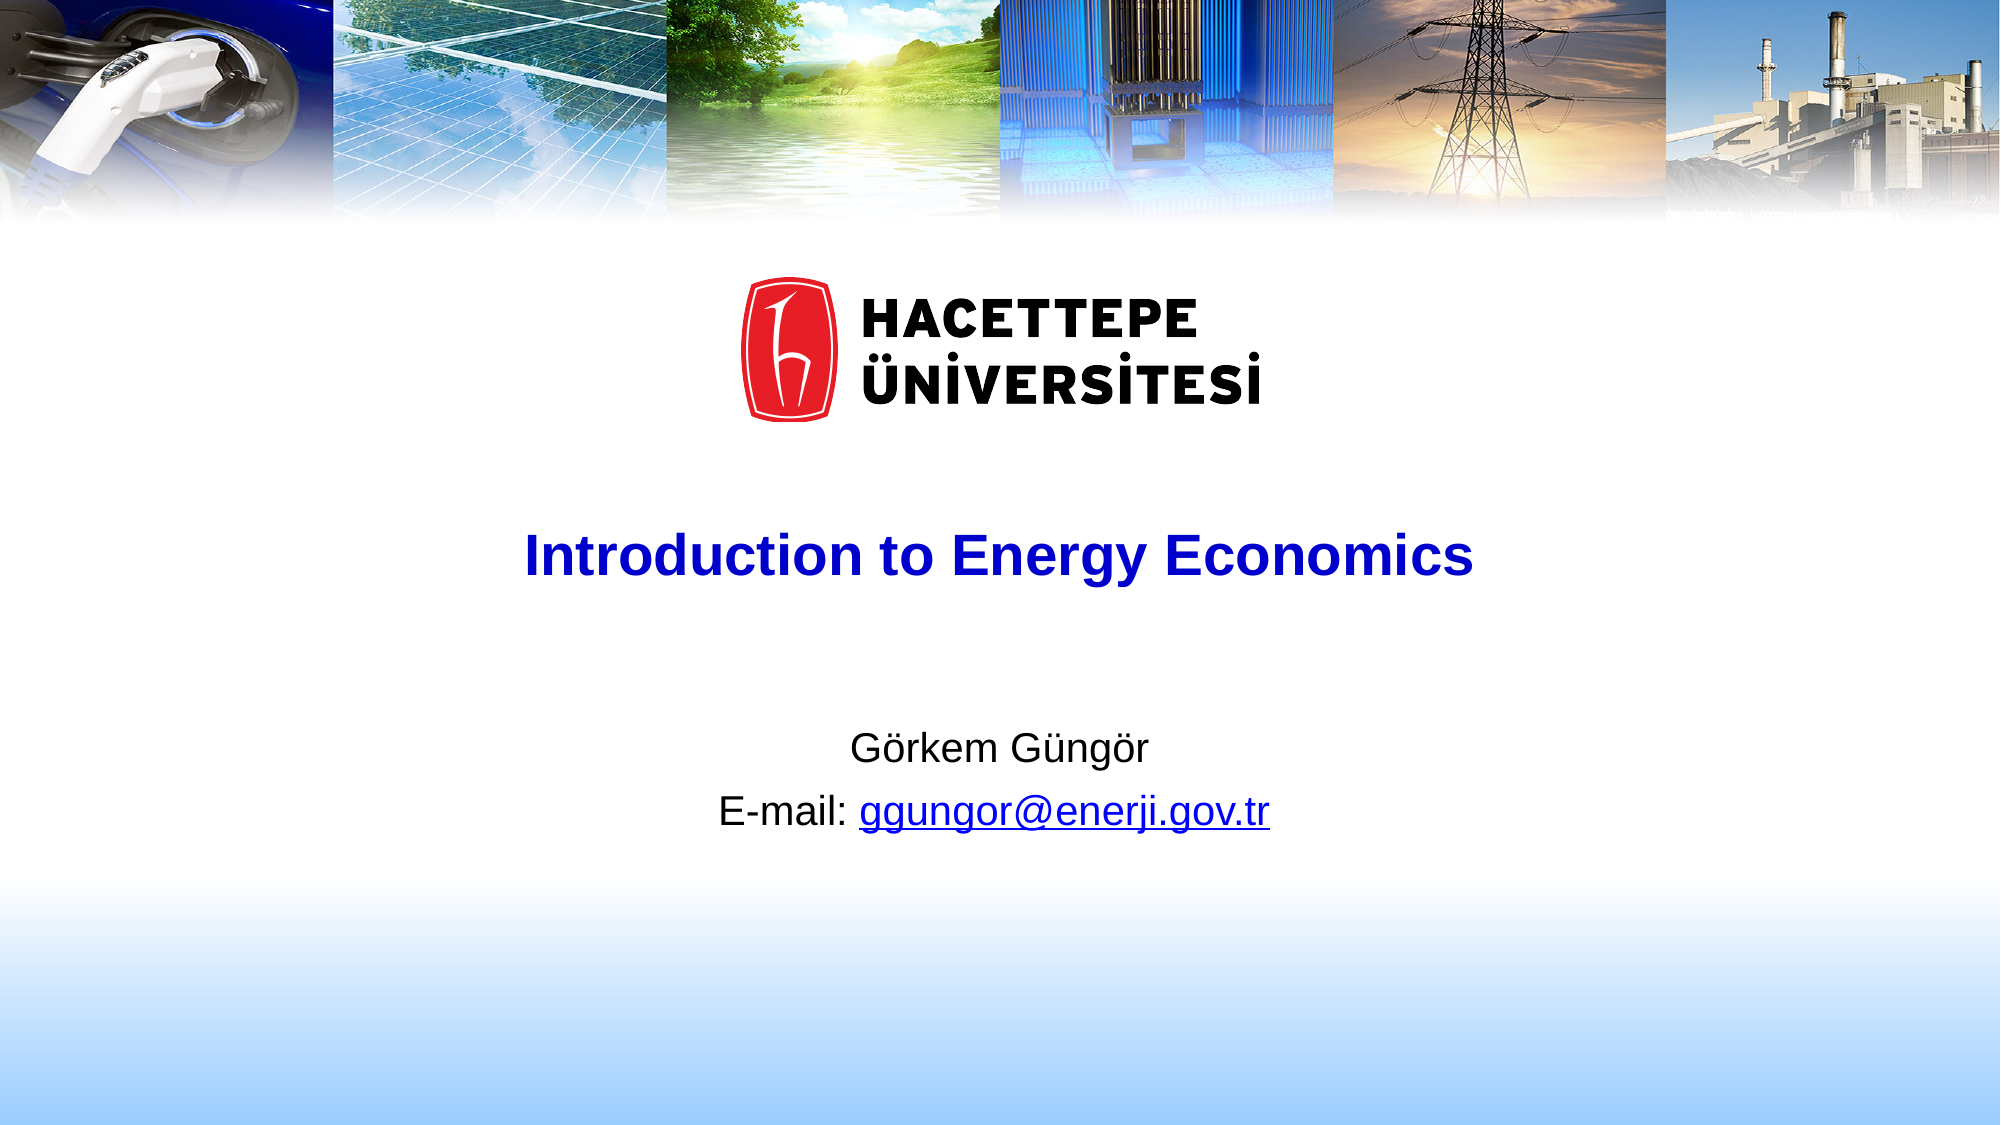

# Introduction to Energy Economics
Görkem Güngör
E-mail: ggungor@enerji.gov.tr